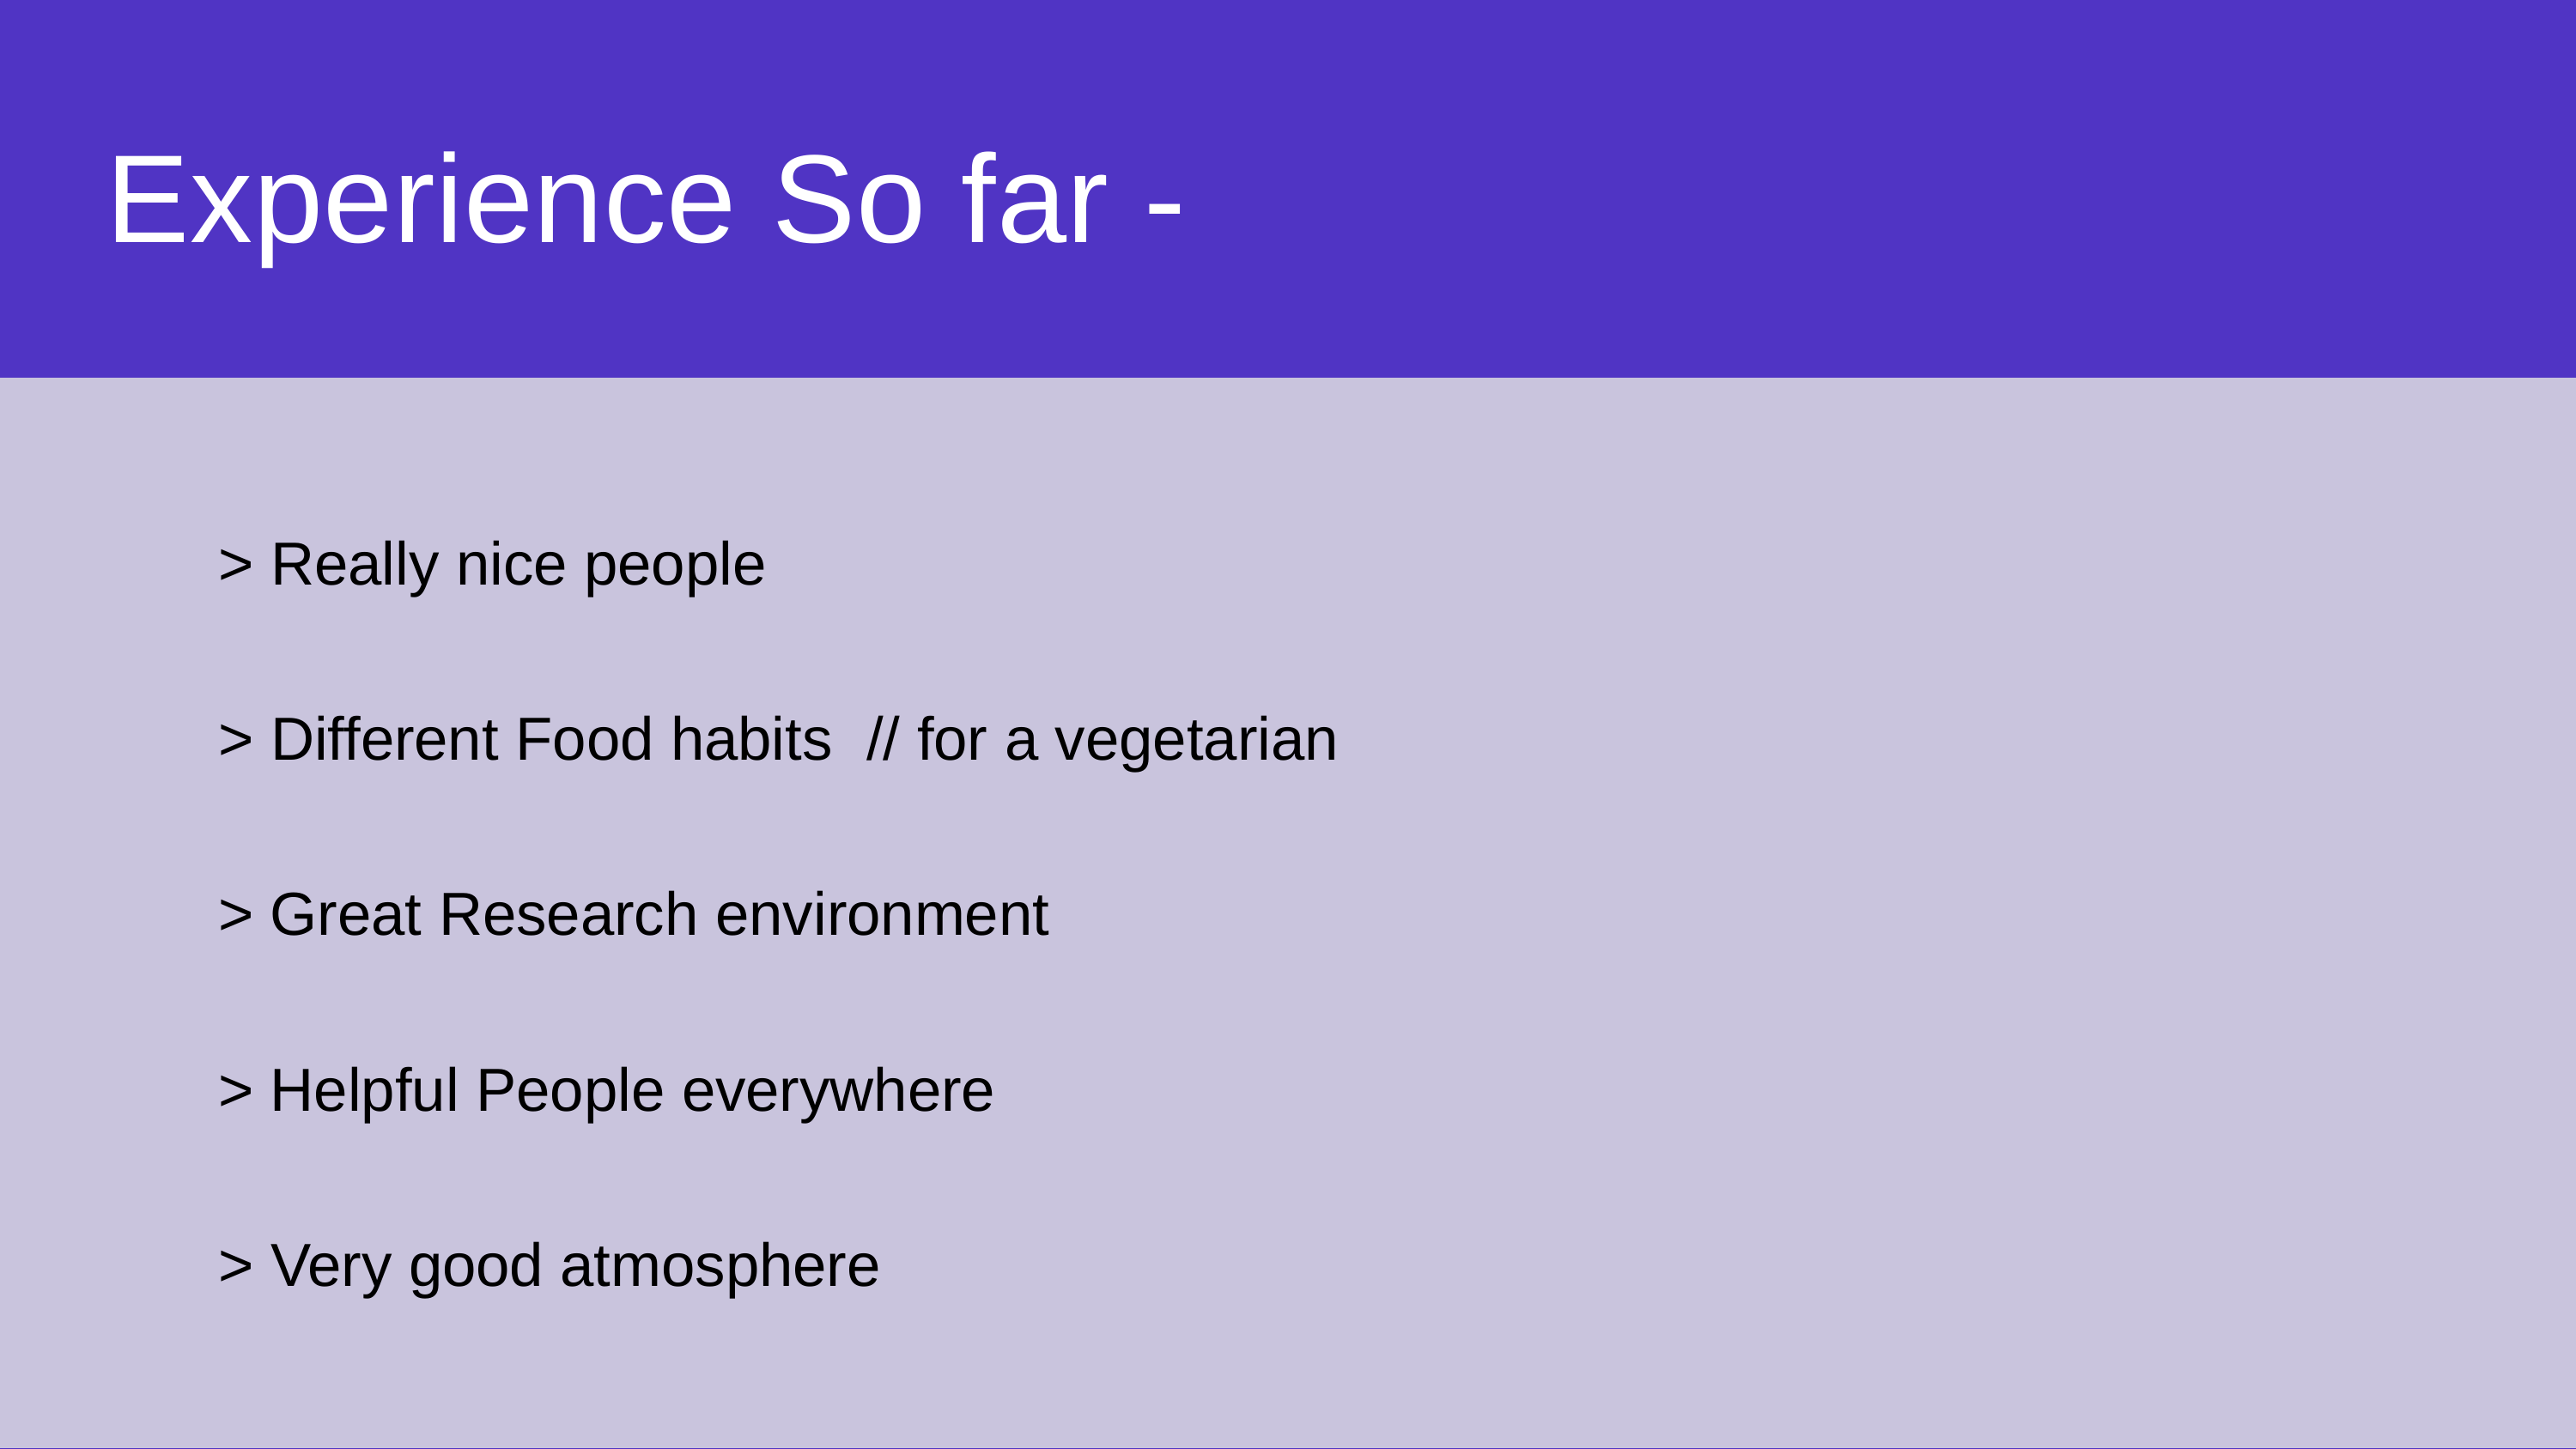

Experience So far -

> Really nice people
> Different Food habits  // for a vegetarian
> Great Research environment
> Helpful People everywhere
> Very good atmosphere